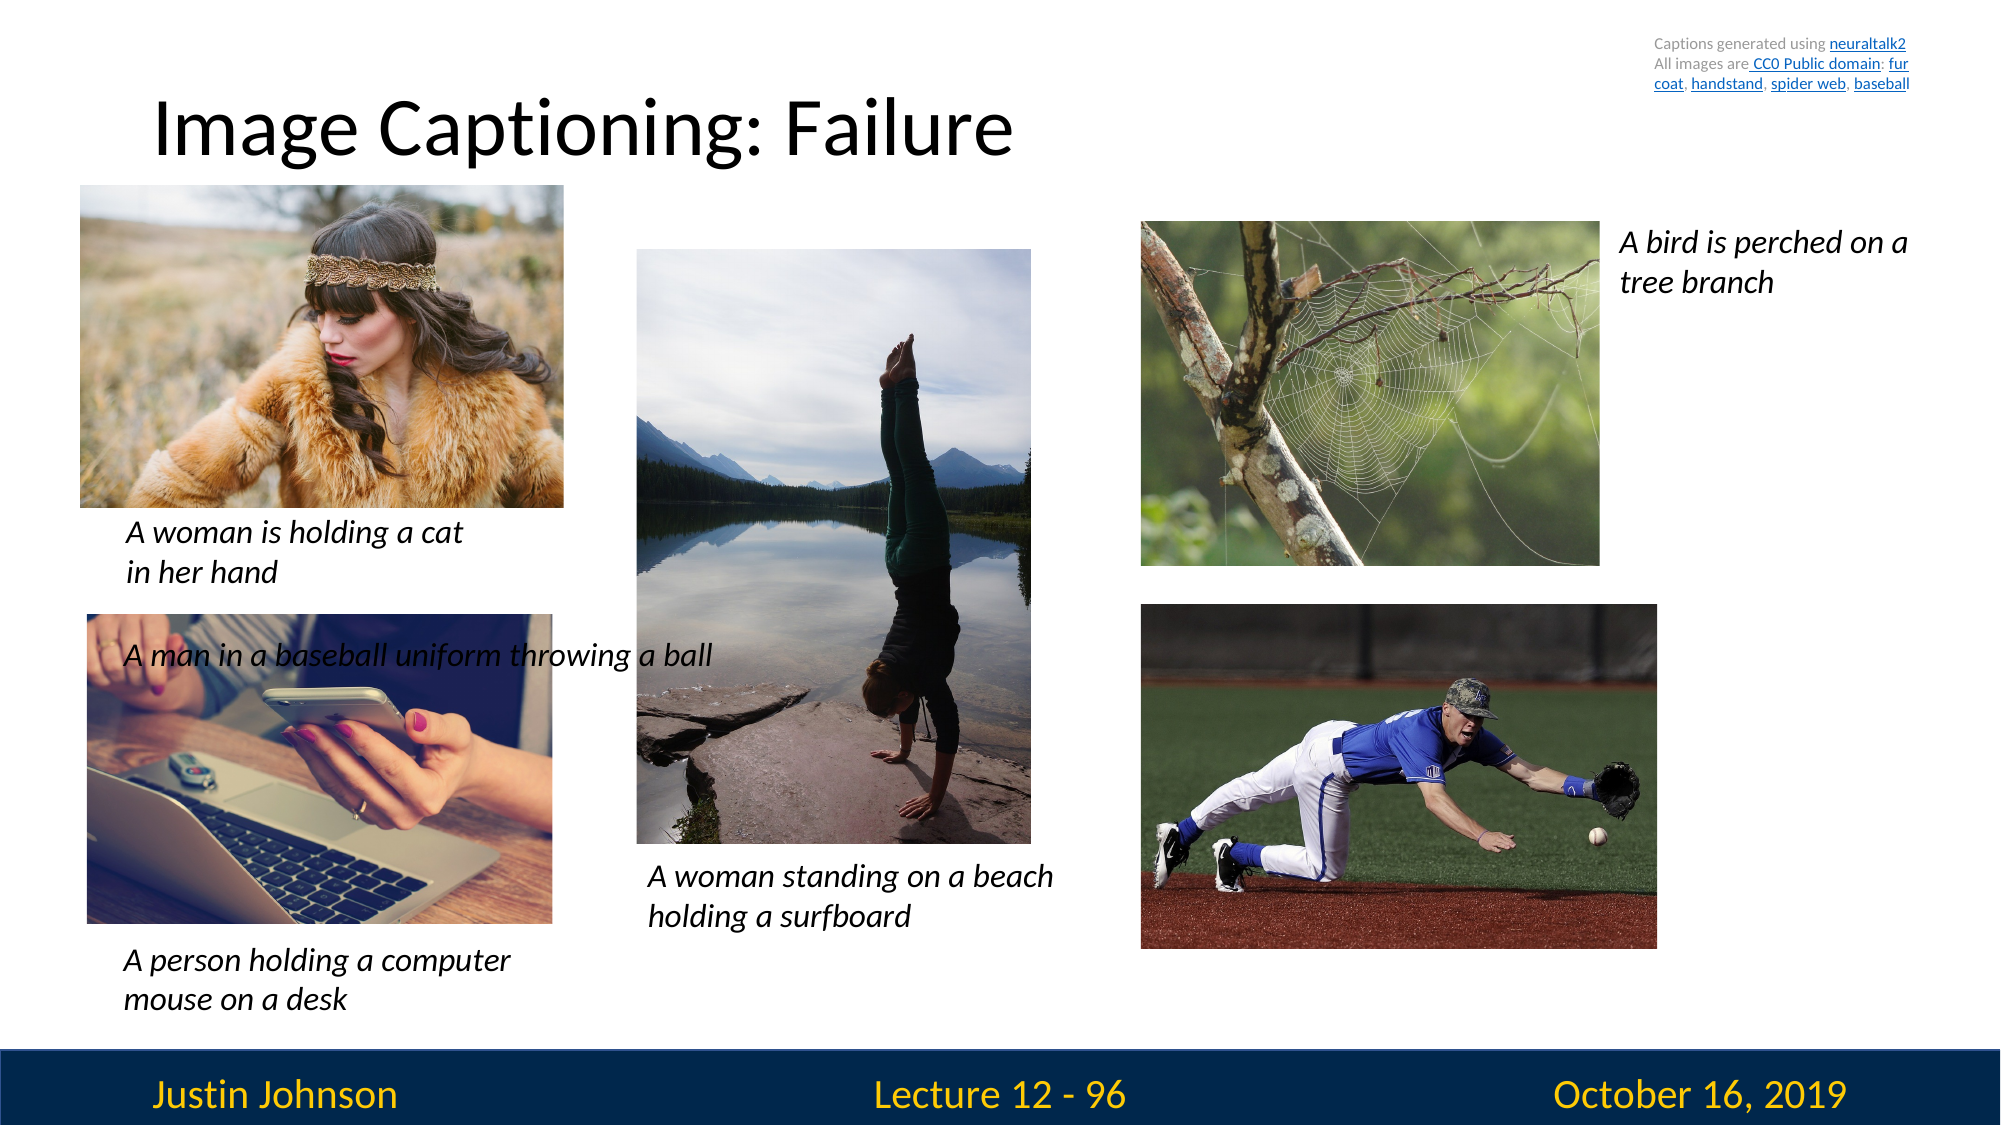

Captions generated using neuraltalk2       All images are CC0 Public domain: fur coat, handstand, spider web, baseball
Image Captioning: Failure Cases

A bird is perched on a tree branch

A woman is holding a cat in her hand

A man in a baseball uniform throwing a ball

A woman standing on a beach holding a surfboard
A person holding a computer mouse on a desk
Justin Johnson
October 16, 2019
Lecture 12 - 96